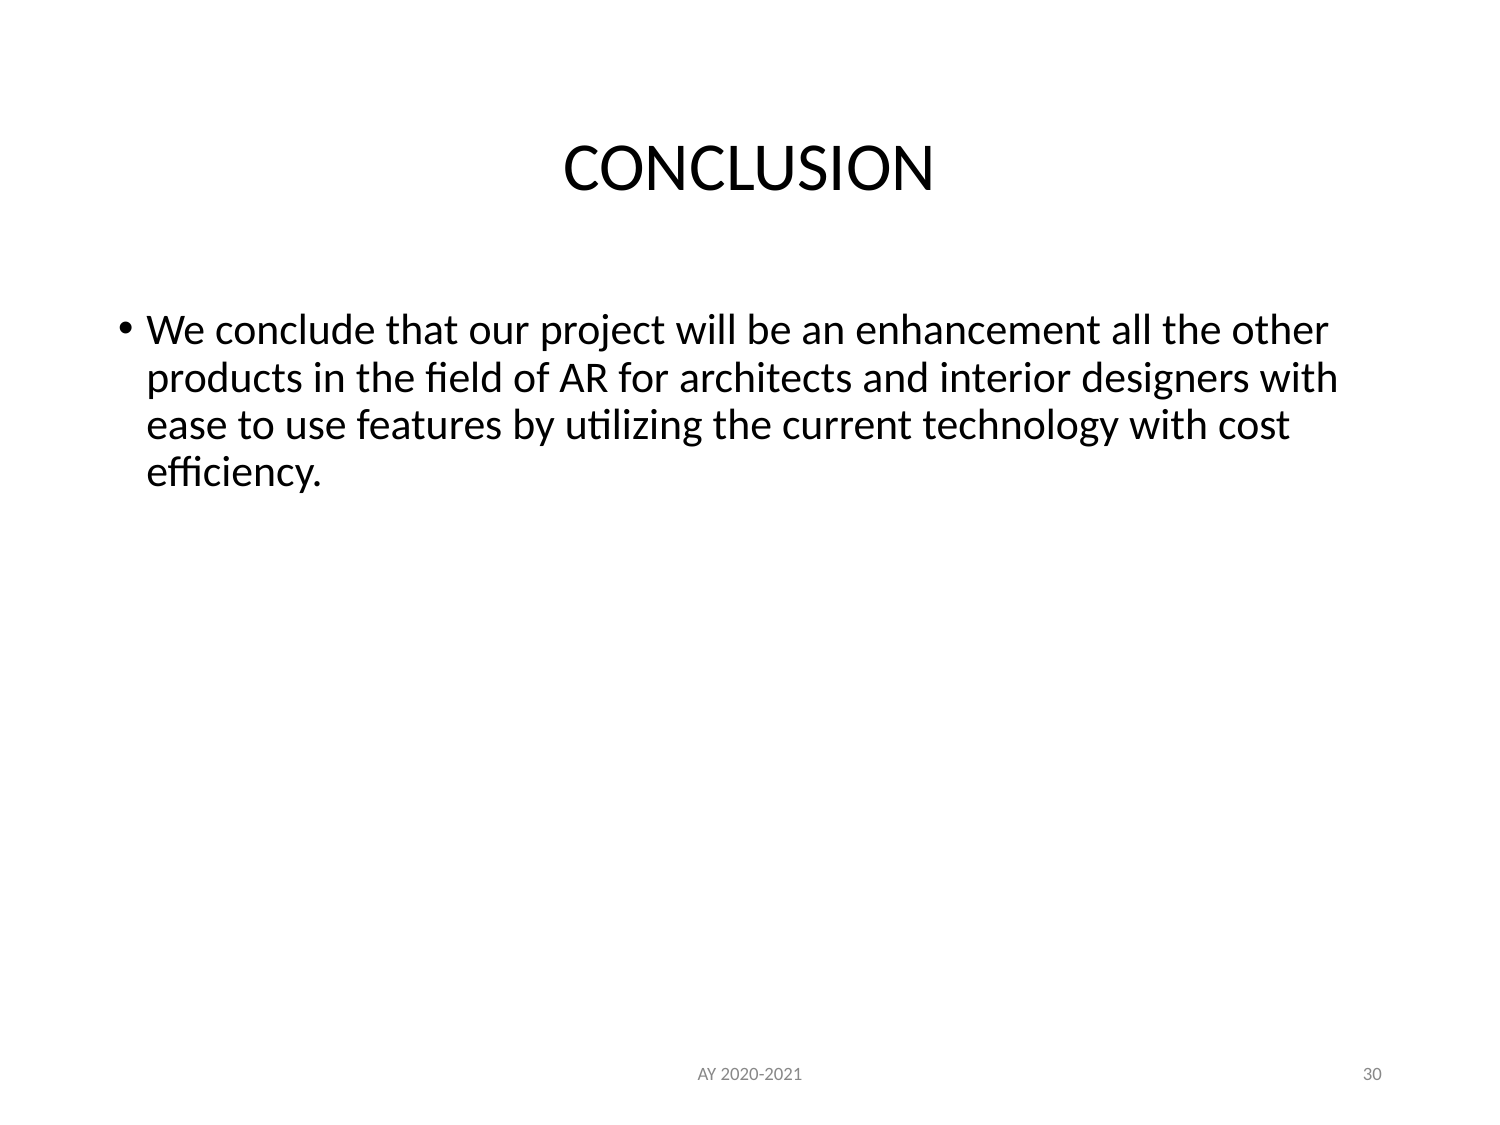

# CONCLUSION
We conclude that our project will be an enhancement all the other products in the field of AR for architects and interior designers with ease to use features by utilizing the current technology with cost efficiency.
AY 2020-2021
30